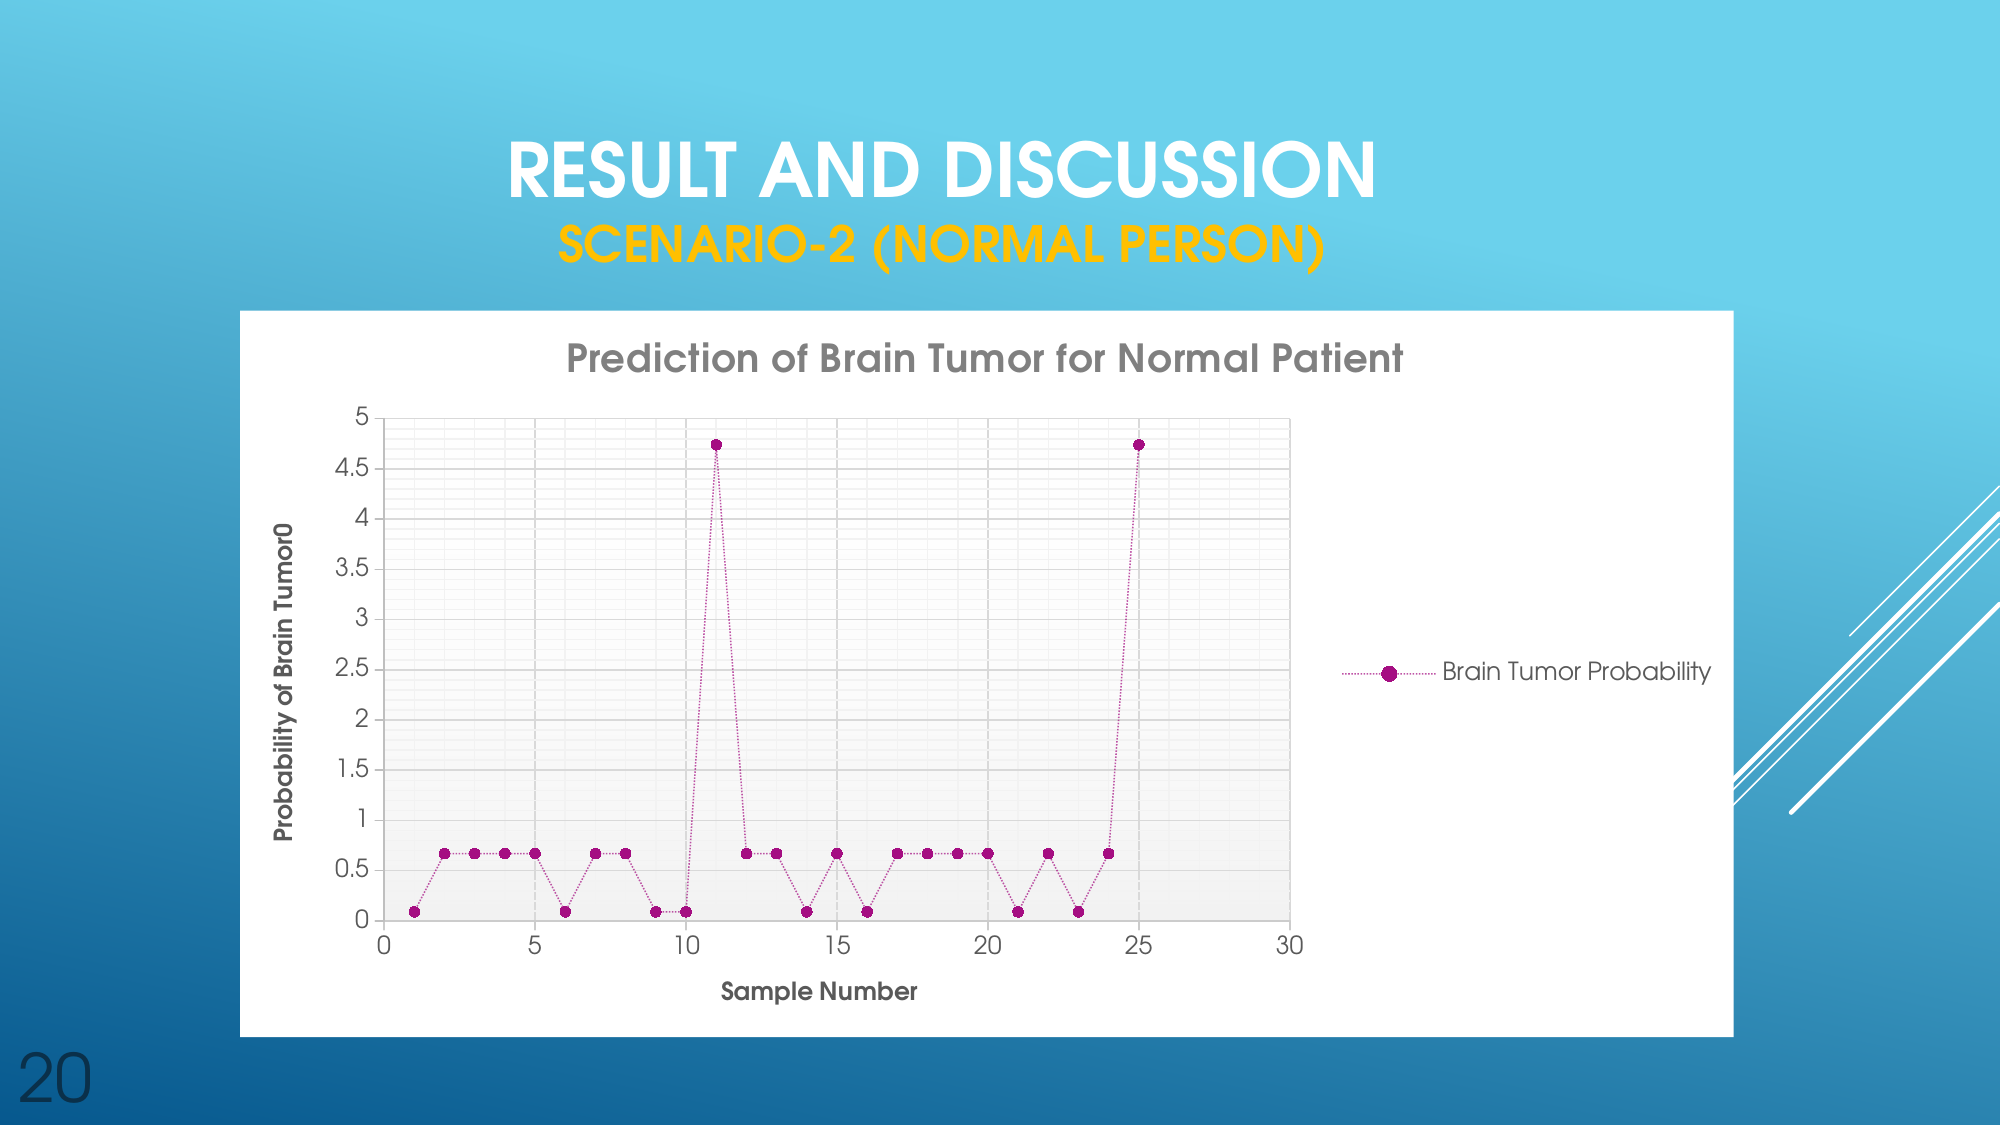

# Result and discussion Scenario-2 (Normal Person)

### Chart: Prediction of Brain Tumor for Normal Patient

| Category | Brain Tumor Probability |
|---|---|
20